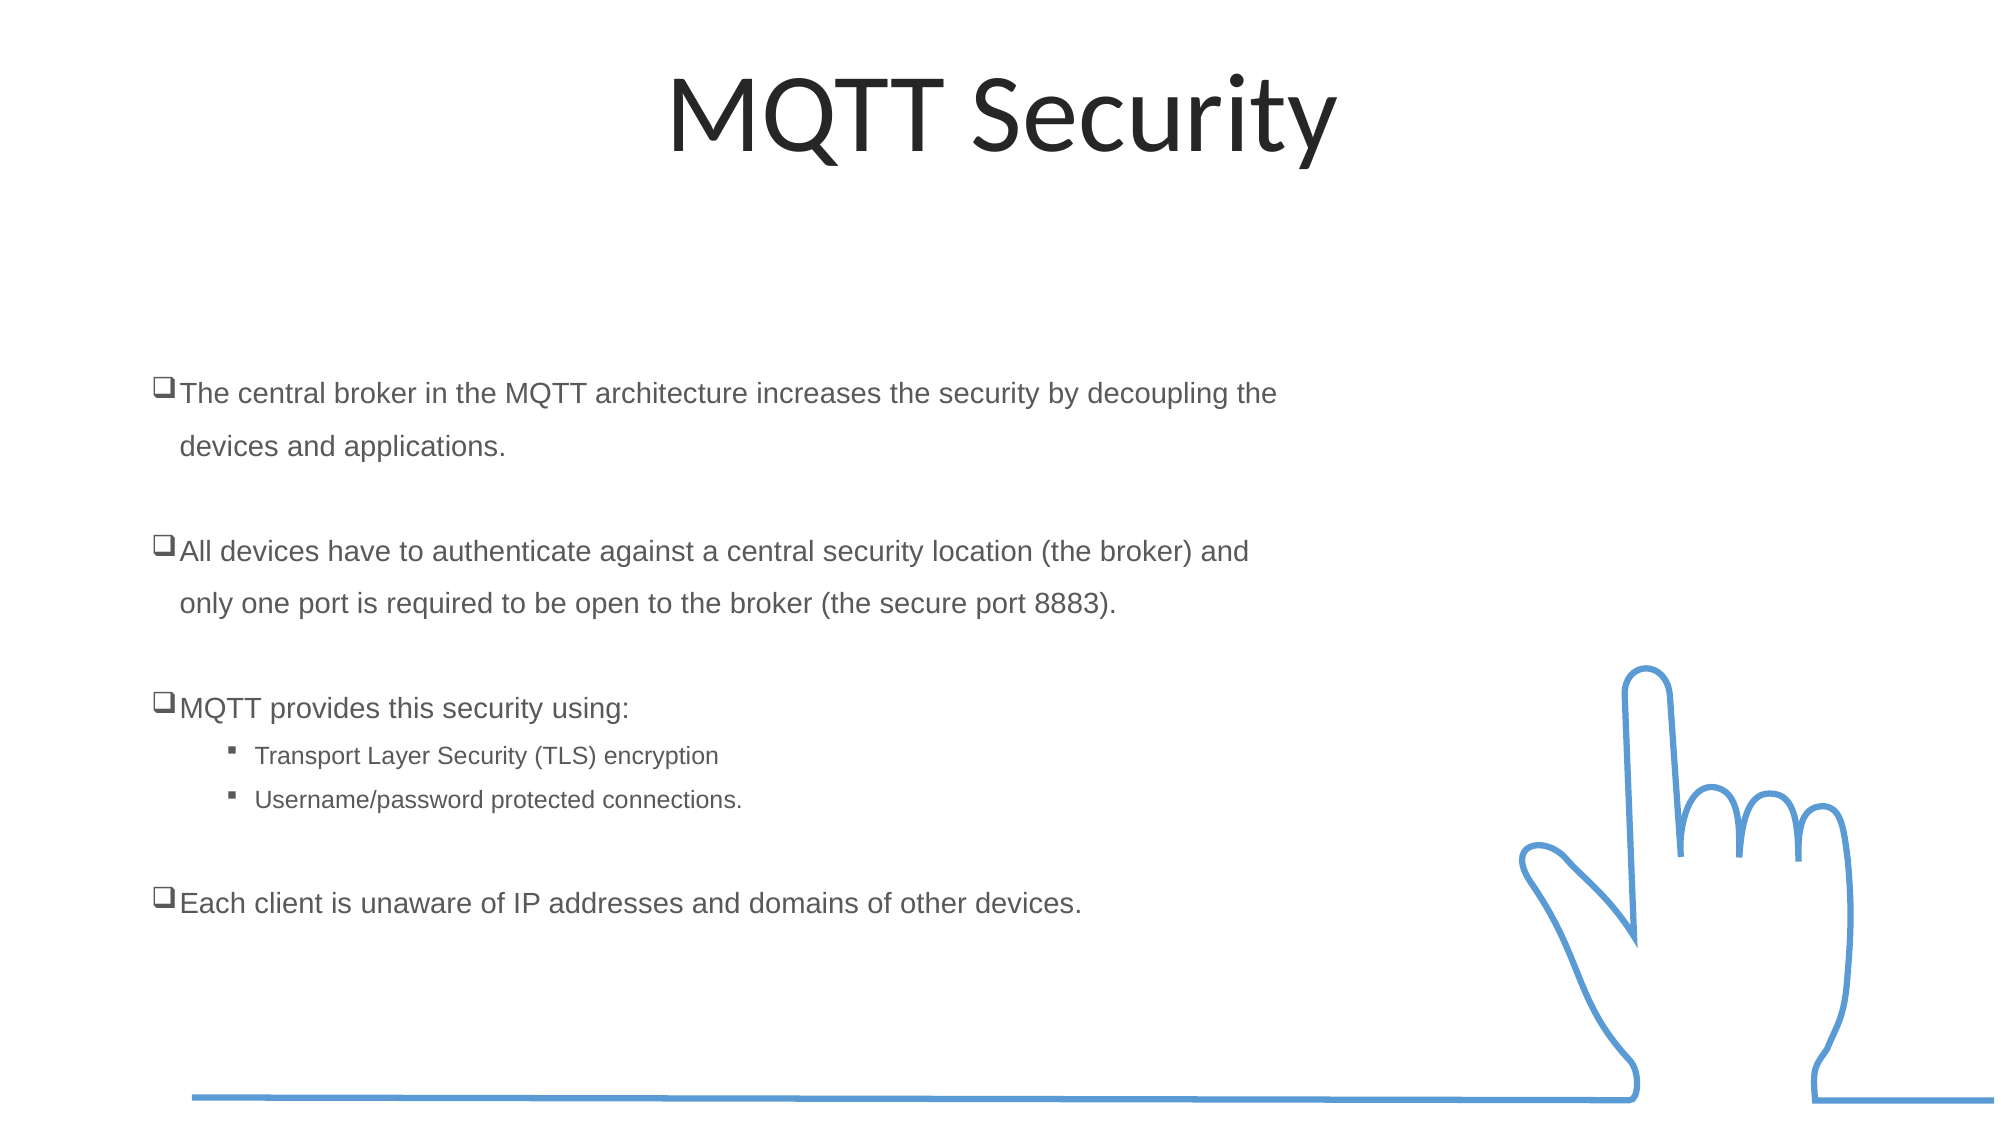

MQTT Security
The central broker in the MQTT architecture increases the security by decoupling the devices and applications.

All devices have to authenticate against a central security location (the broker) and only one port is required to be open to the broker (the secure port 8883).

MQTT provides this security using:
Transport Layer Security (TLS) encryption
Username/password protected connections.

Each client is unaware of IP addresses and domains of other devices.